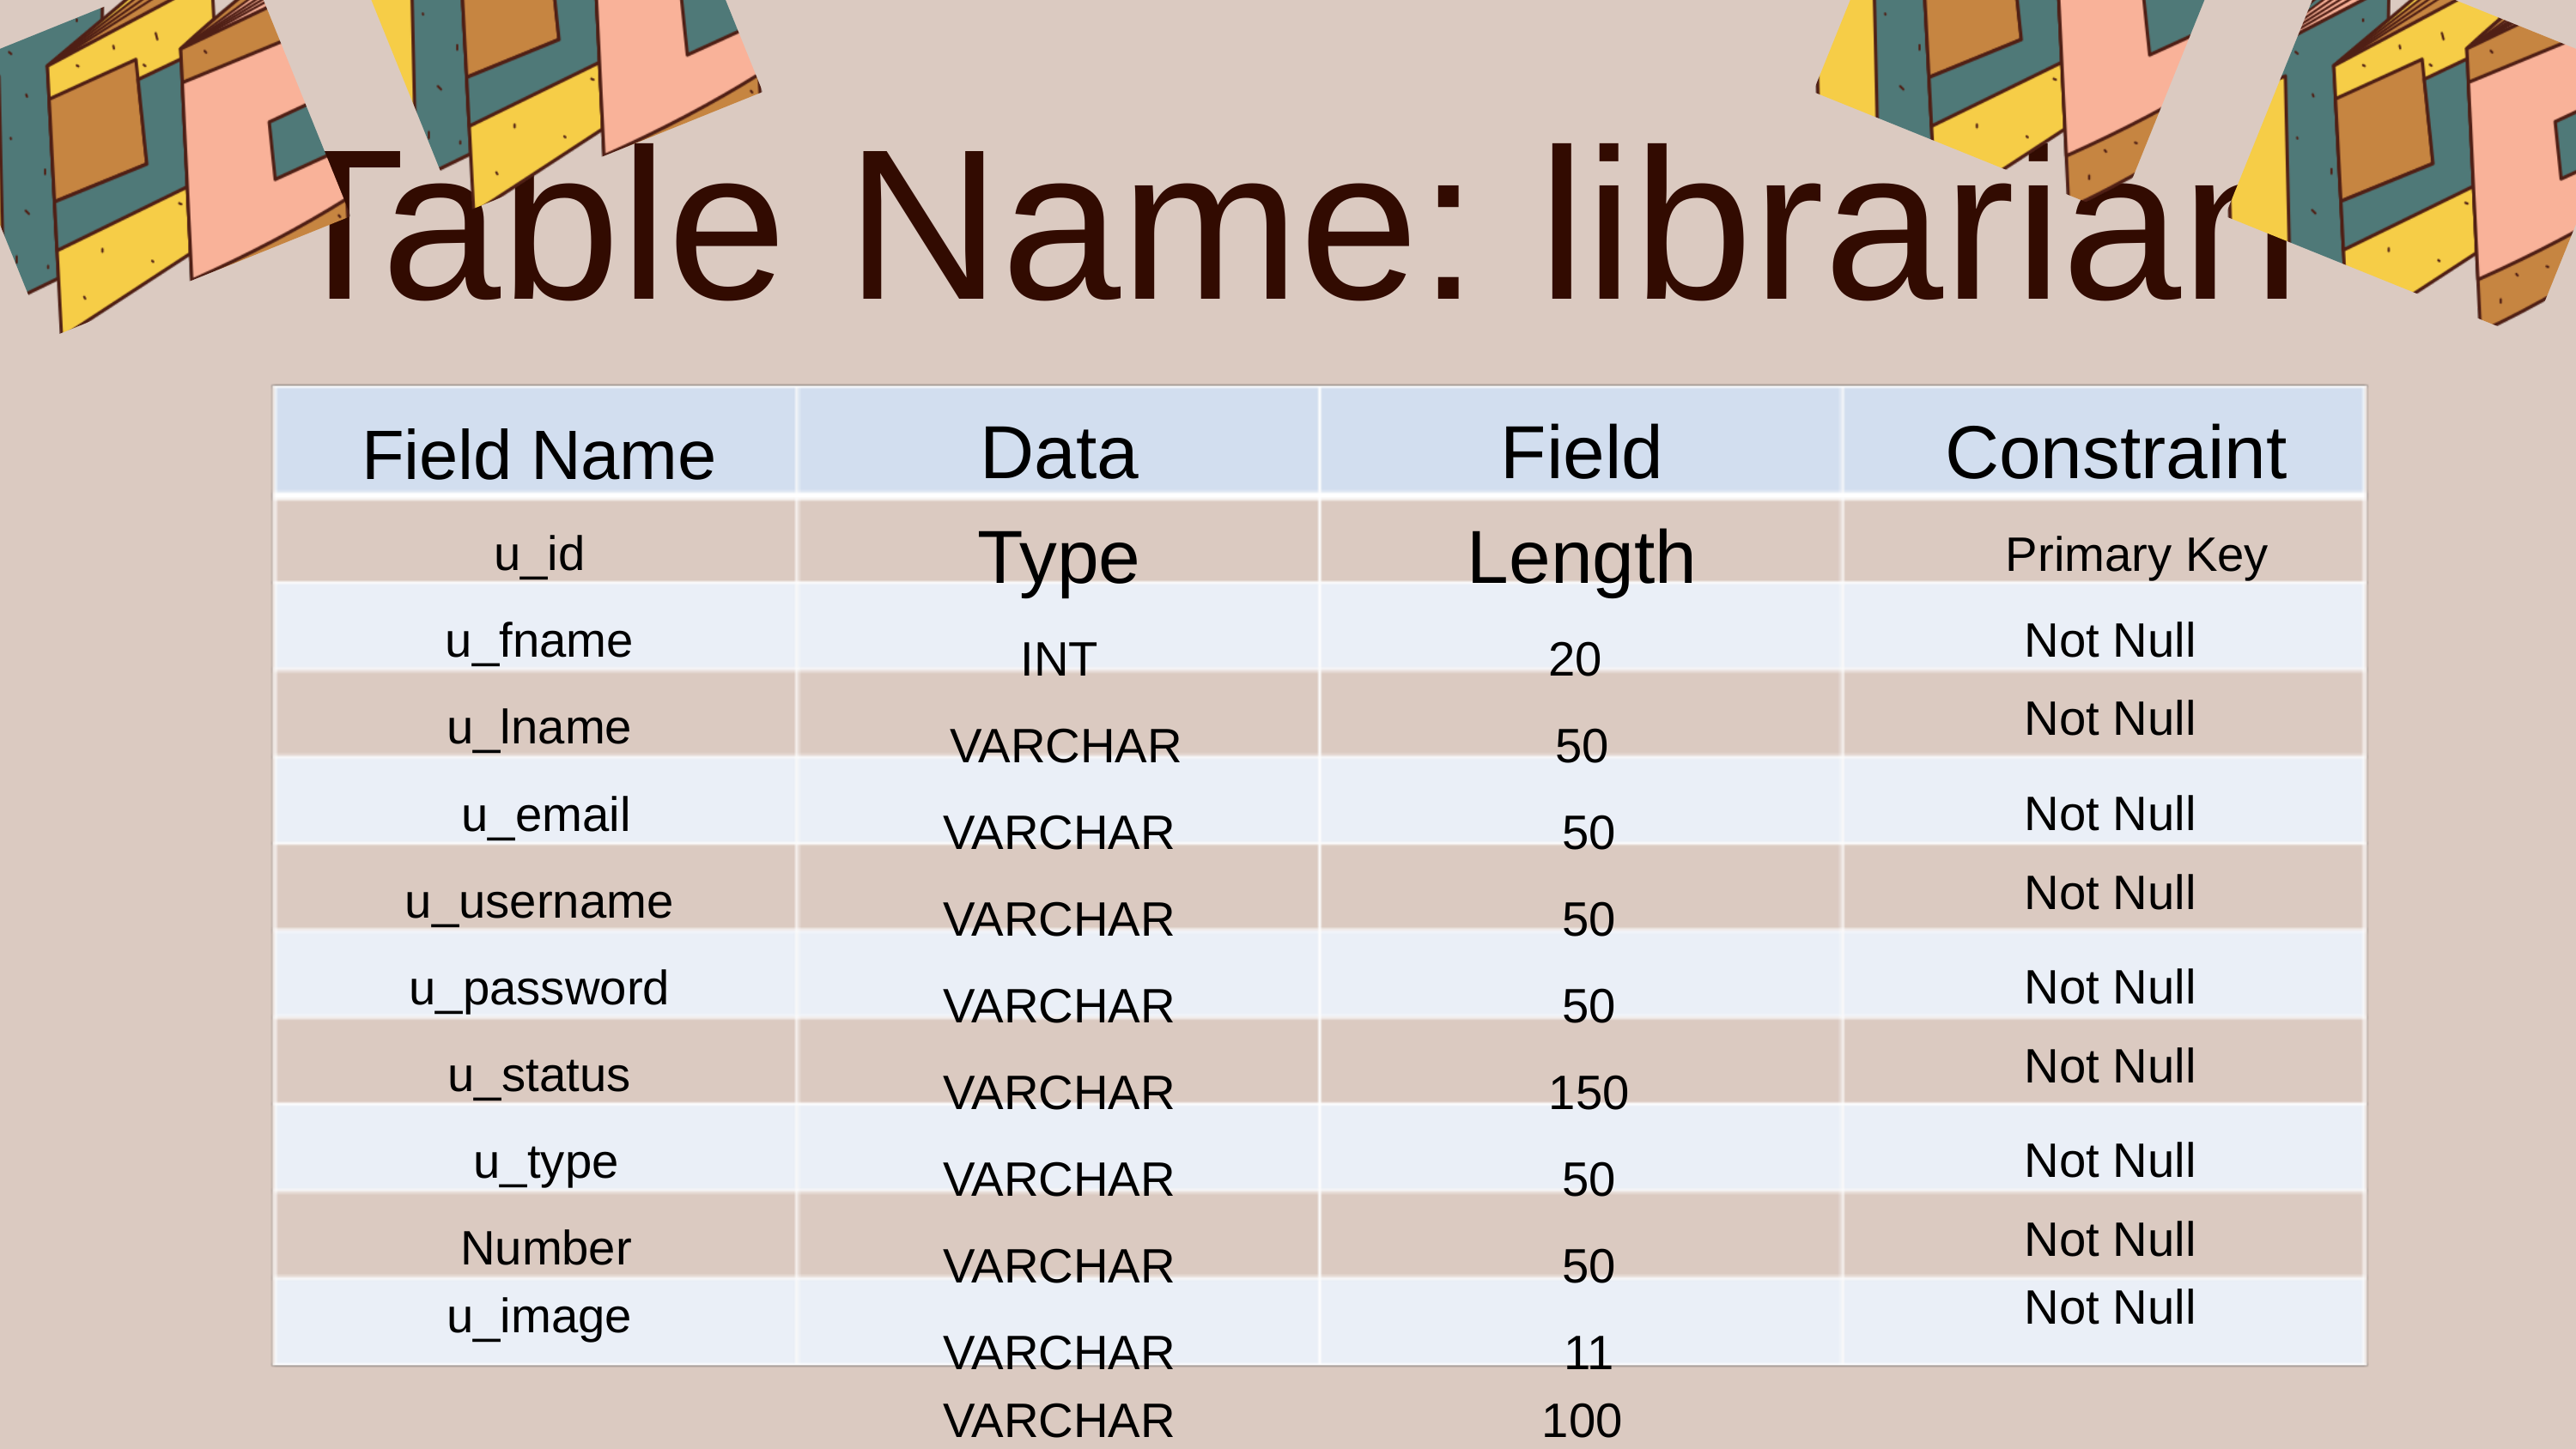

Table Name: librarian

Field Length
20
50
 50
 50
 50
 150
 50
 50
 11
100
Constraint
Data Type
INT
 VARCHAR VARCHAR VARCHAR VARCHAR VARCHAR VARCHAR VARCHAR VARCHAR
VARCHAR
Field Name
u_id
 u_fname
u_lname
 u_email u_username u_password u_status
 u_type
 Number
u_image
Primary Key
Not Null
Not Null
Not Null
Not Null
Not Null
Not Null
Not Null
Not Null
Not Null